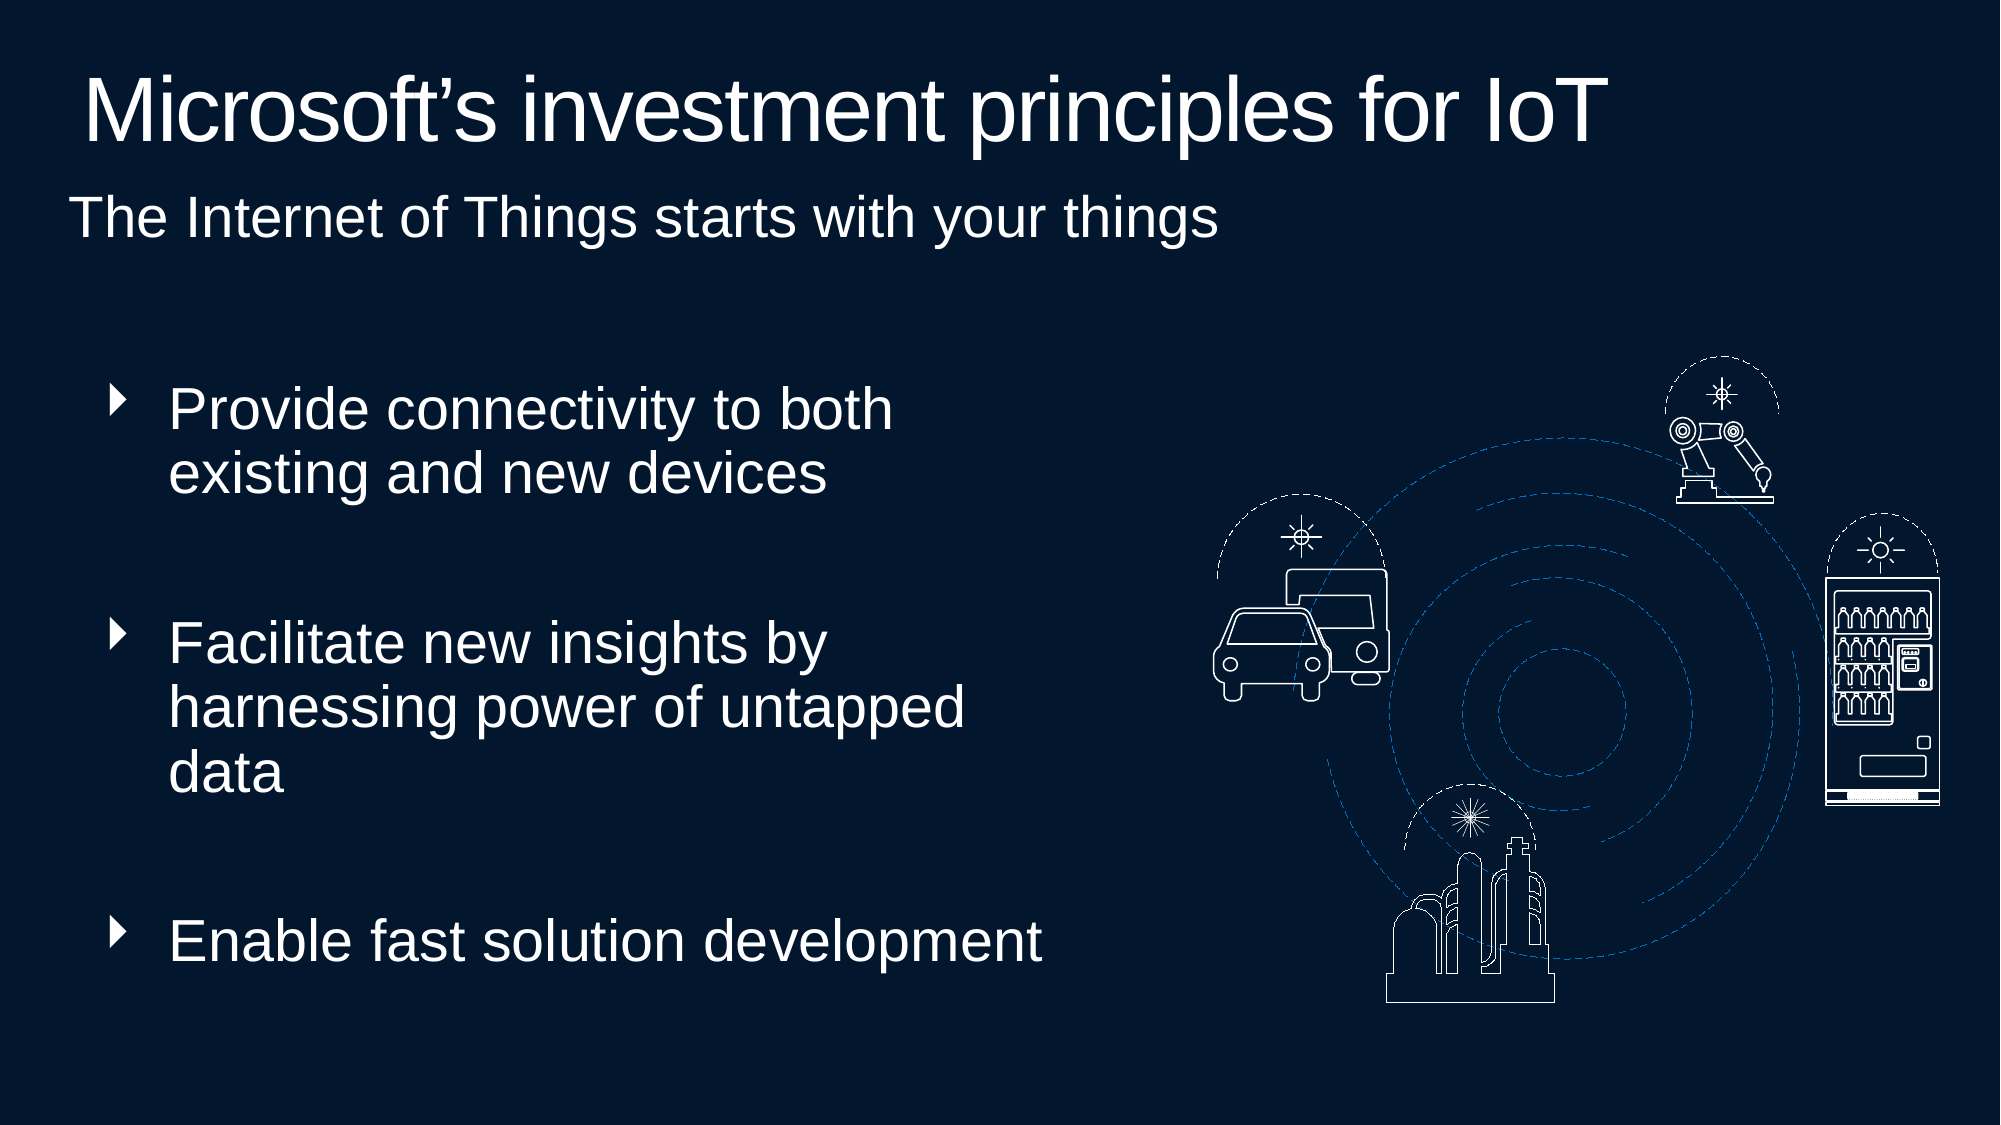

# Microsoft’s investment principles for IoT
The Internet of Things starts with your things

Provide connectivity to both existing and new devices

Facilitate new insights by harnessing power of untapped data

Enable fast solution development